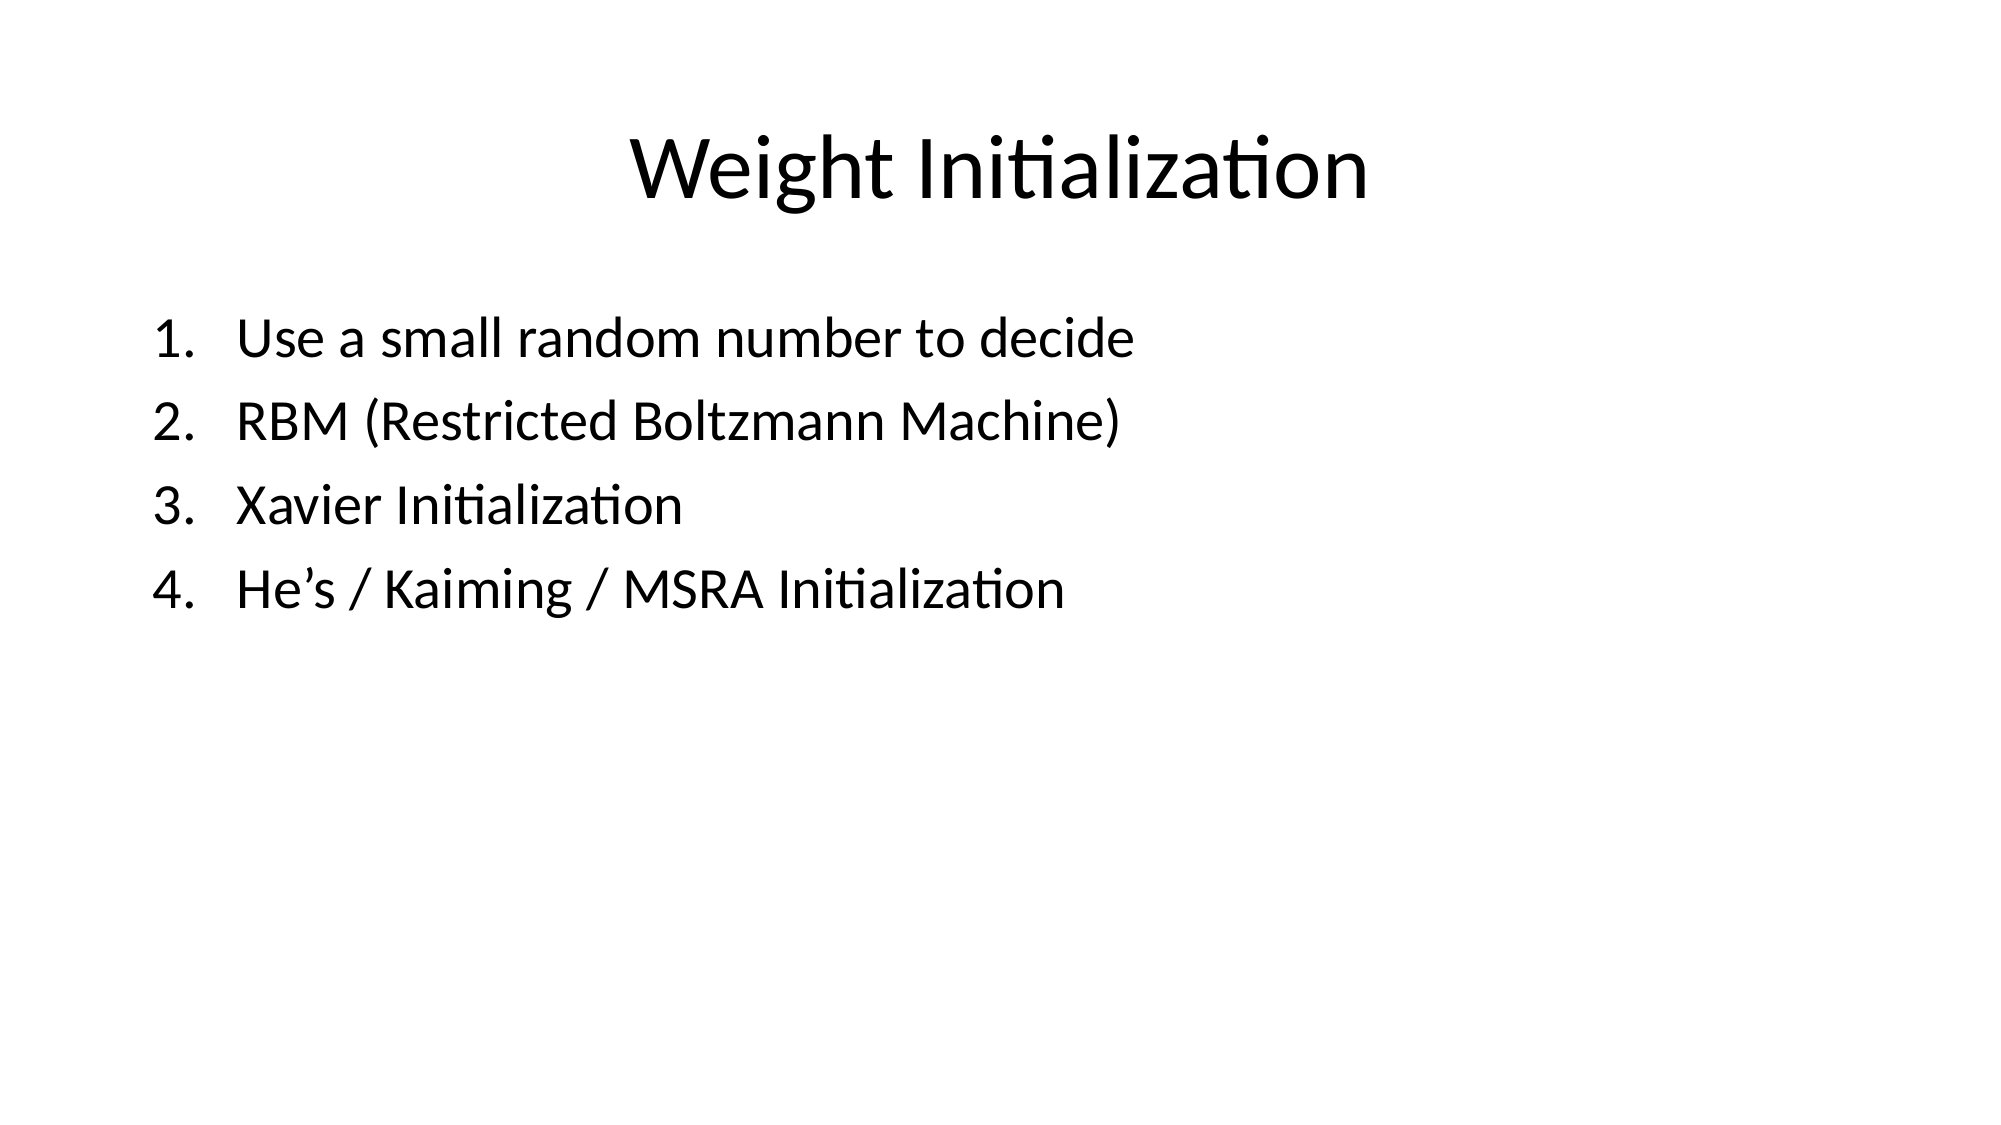

# Weight Initialization
Use a small random number to decide
RBM (Restricted Boltzmann Machine)
Xavier Initialization
He’s / Kaiming / MSRA Initialization